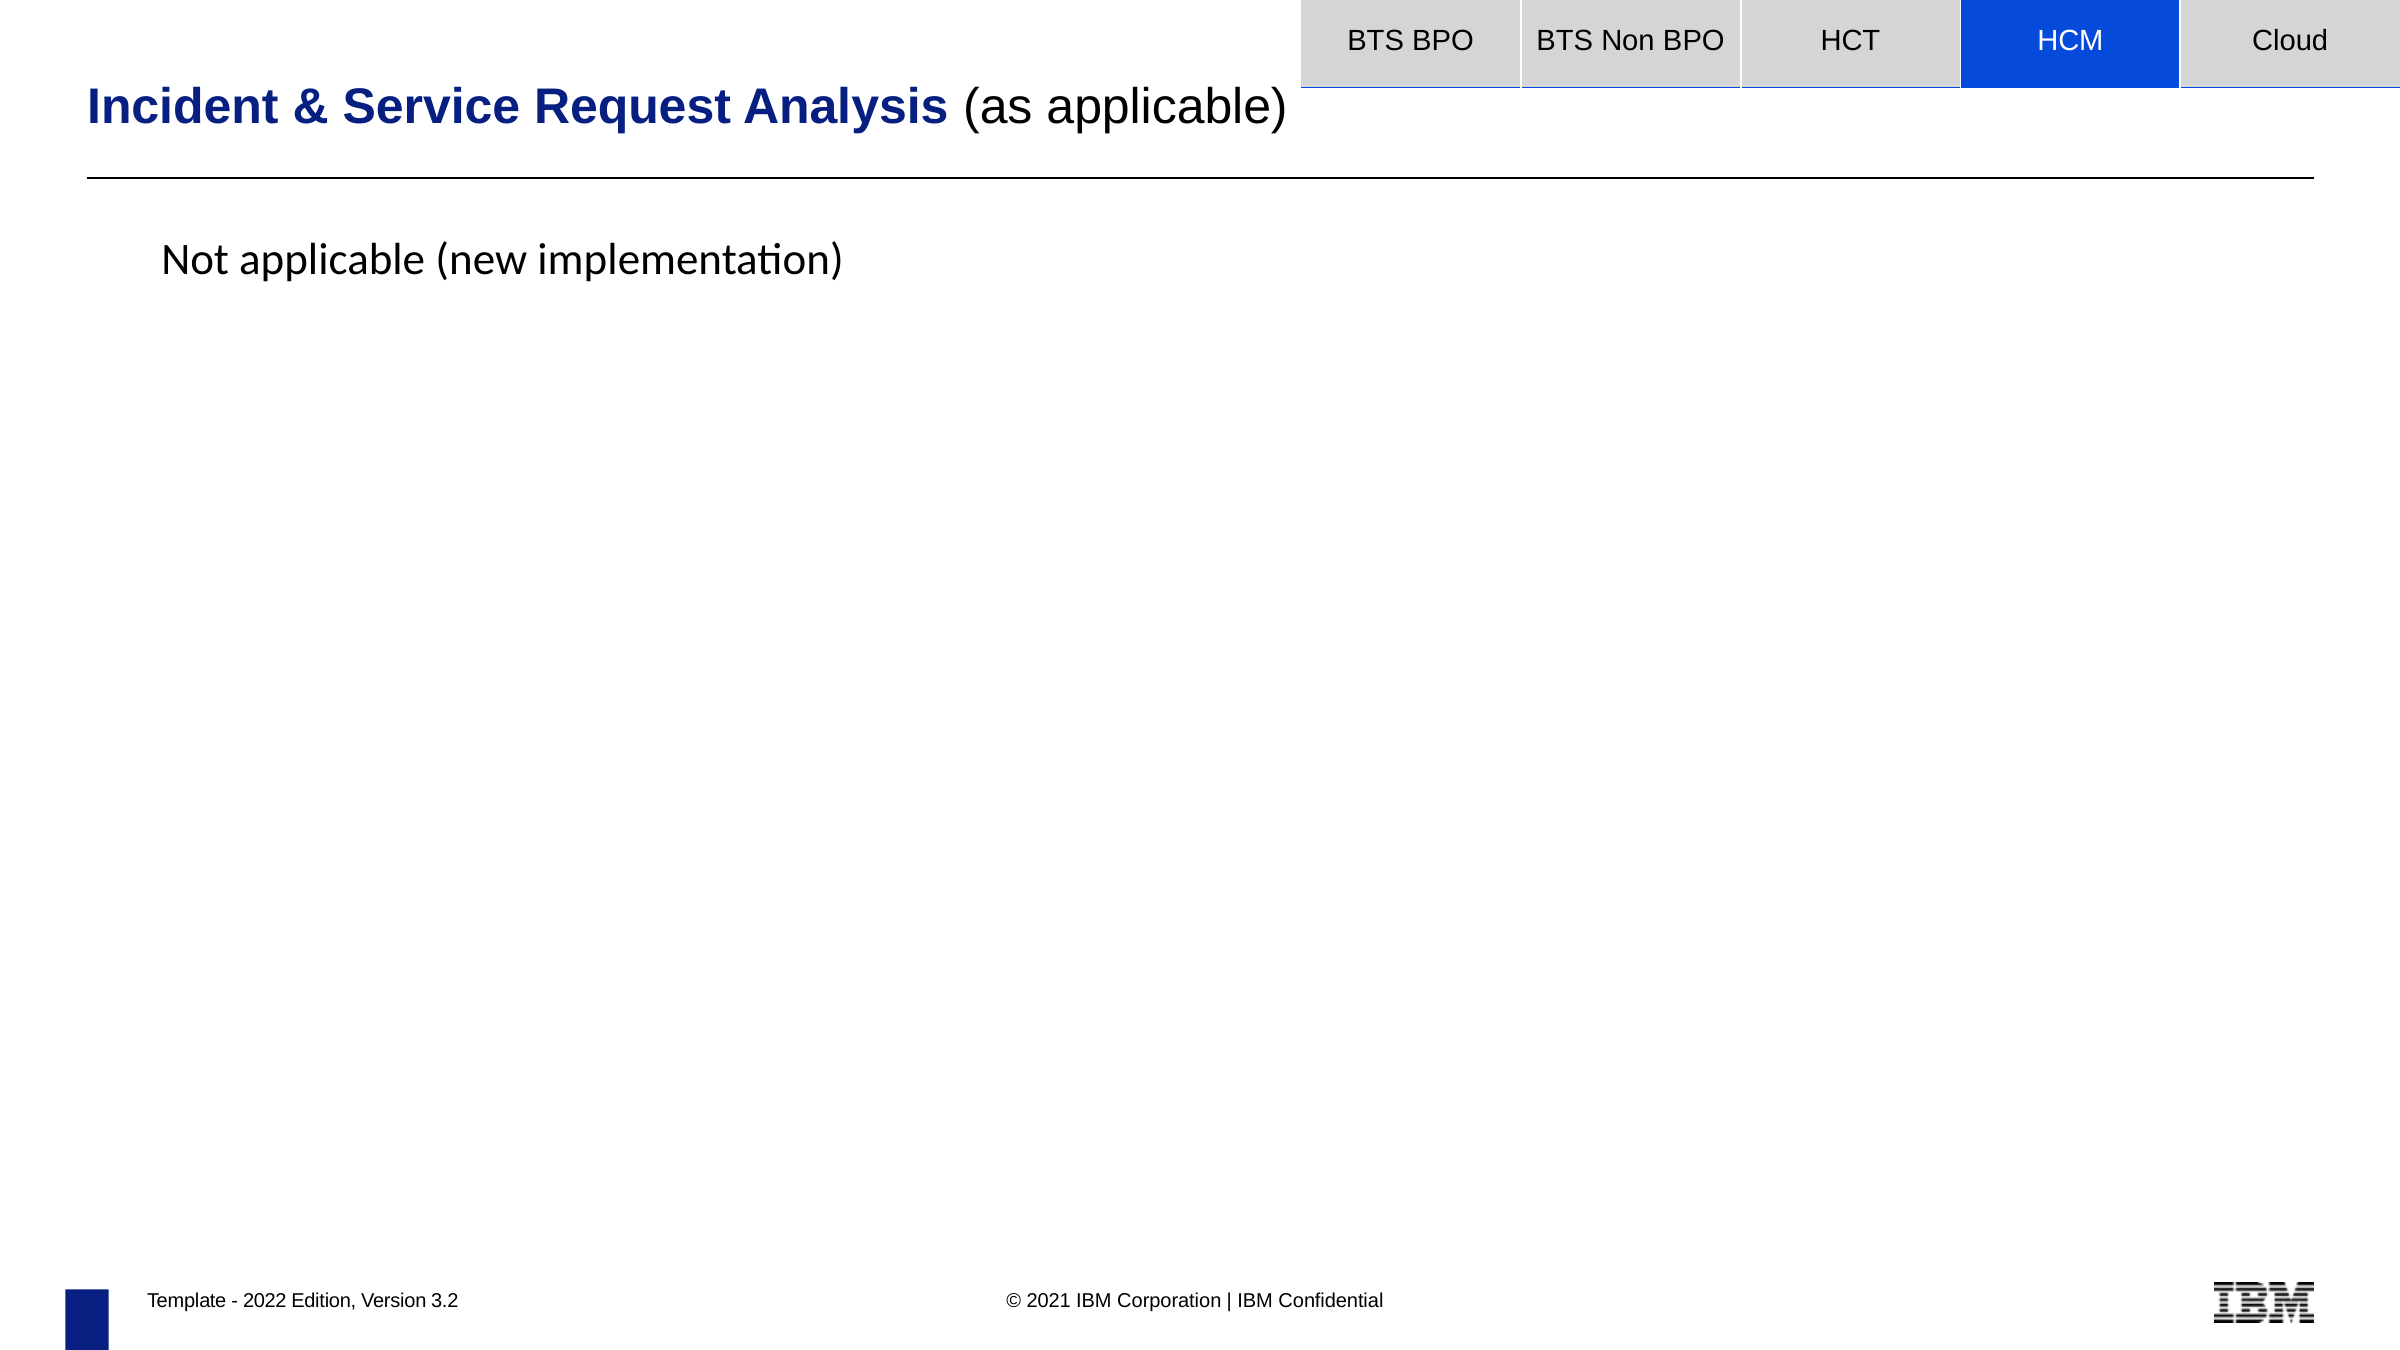

| BTS BPO | BTS Non BPO | HCT | HCM | Cloud |
| --- | --- | --- | --- | --- |
# Incident & Service Request Analysis (as applicable)

Not applicable (new implementation)
Template - 2022 Edition, Version 3.2
© 2021 IBM Corporation | IBM Confidential